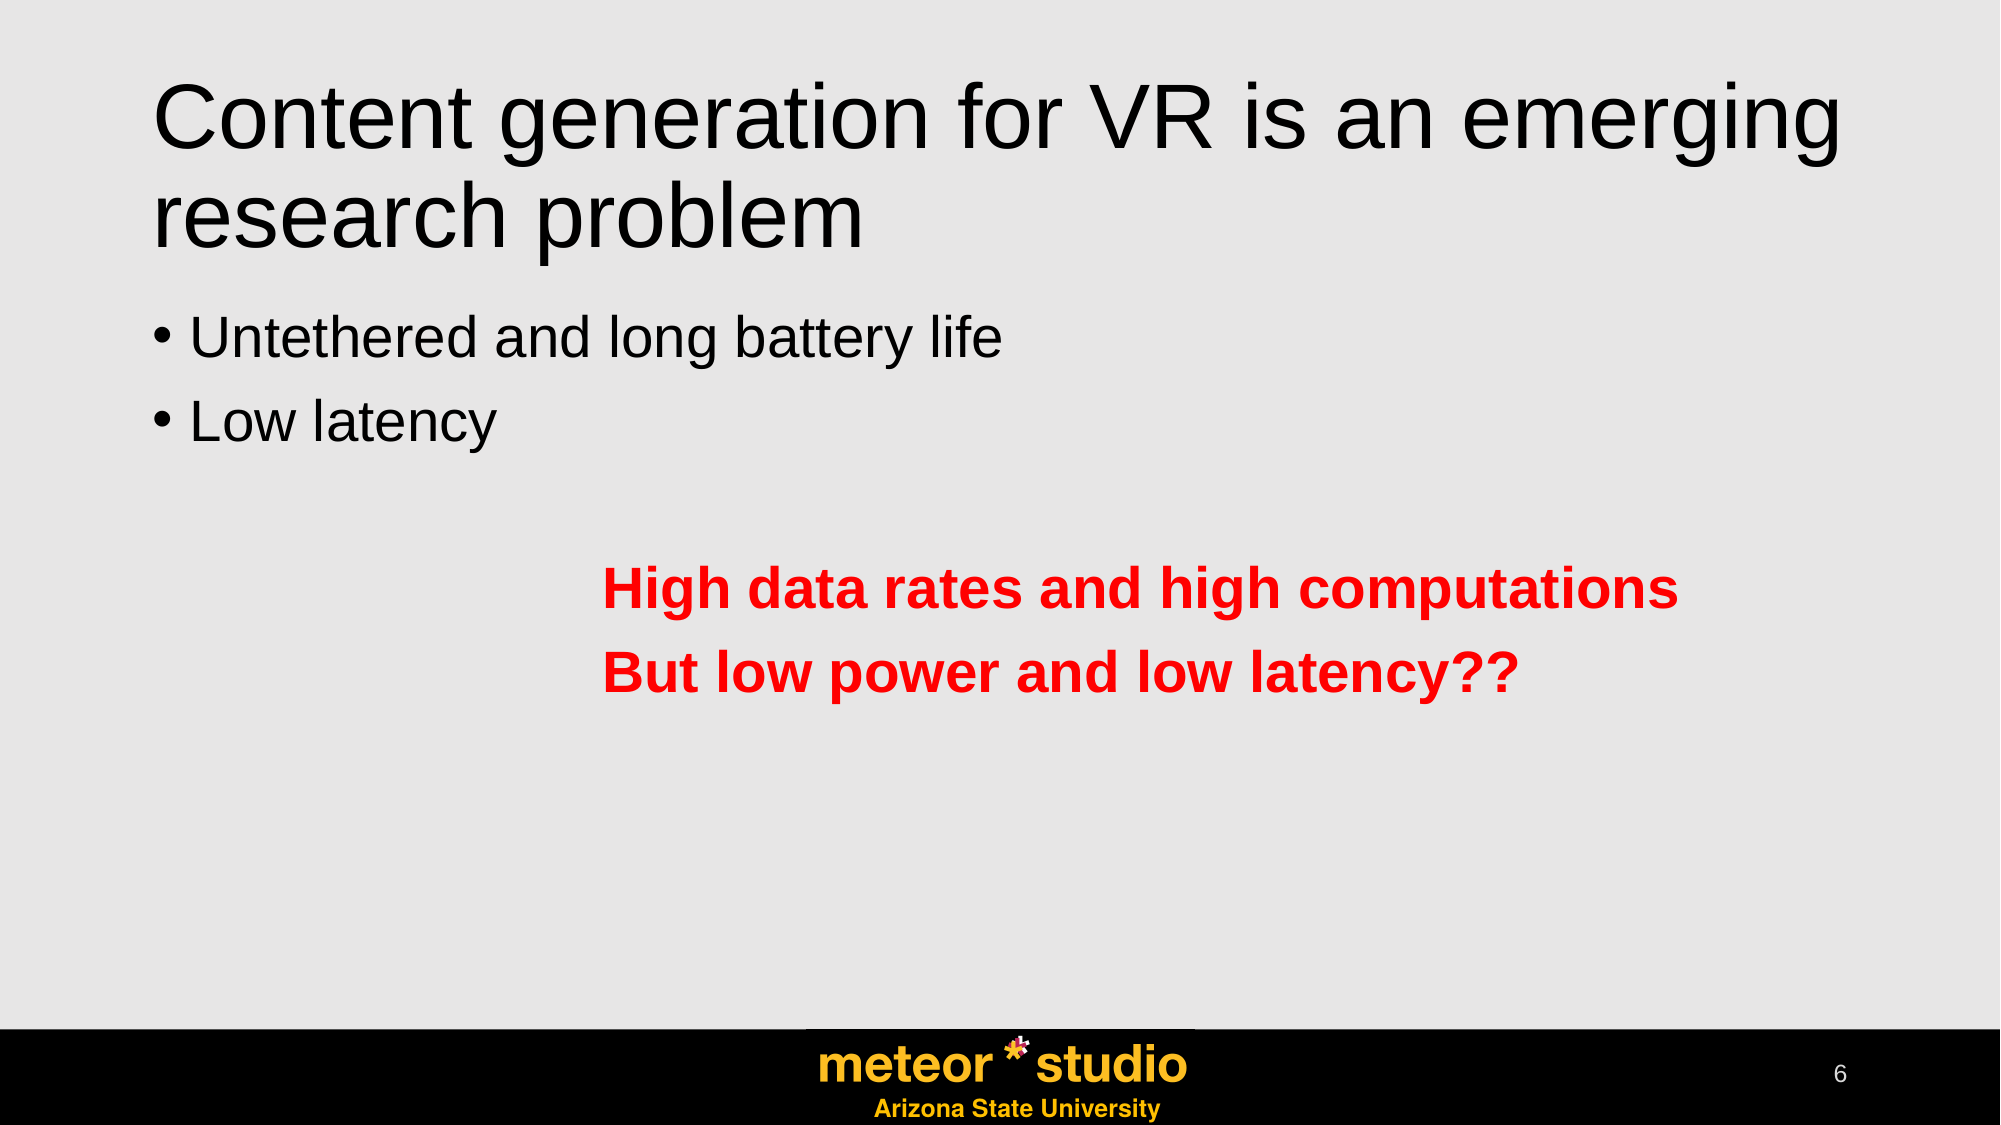

# Content generation for VR is an emerging research problem
Untethered and long battery life
Low latency

			High data rates and high computations
			But low power and low latency??

6